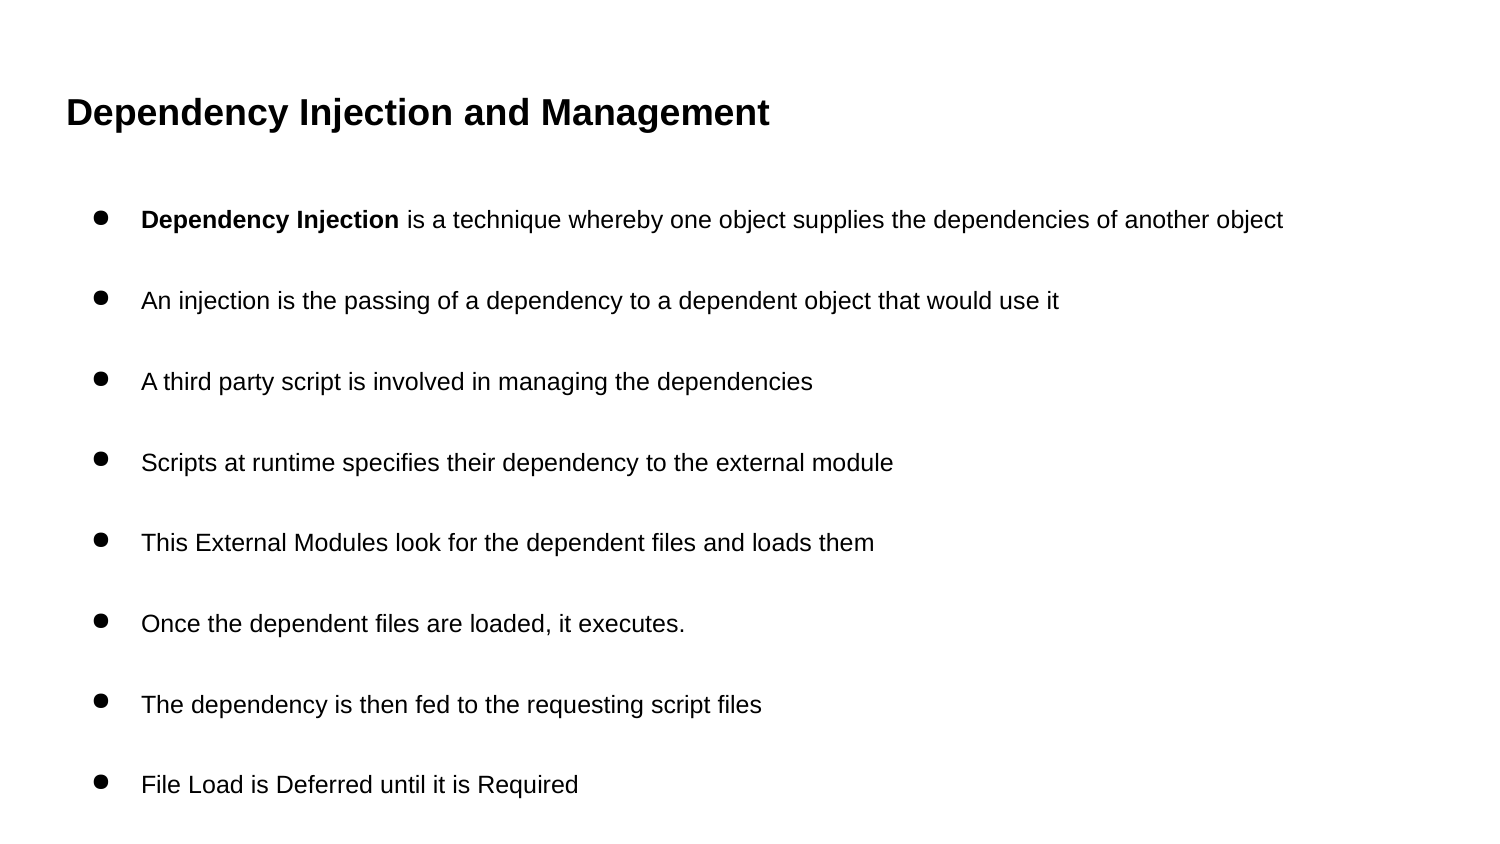

# Dependency Injection and Management
Dependency Injection is a technique whereby one object supplies the dependencies of another object

An injection is the passing of a dependency to a dependent object that would use it

A third party script is involved in managing the dependencies

Scripts at runtime specifies their dependency to the external module

This External Modules look for the dependent files and loads them

Once the dependent files are loaded, it executes.

The dependency is then fed to the requesting script files

File Load is Deferred until it is Required